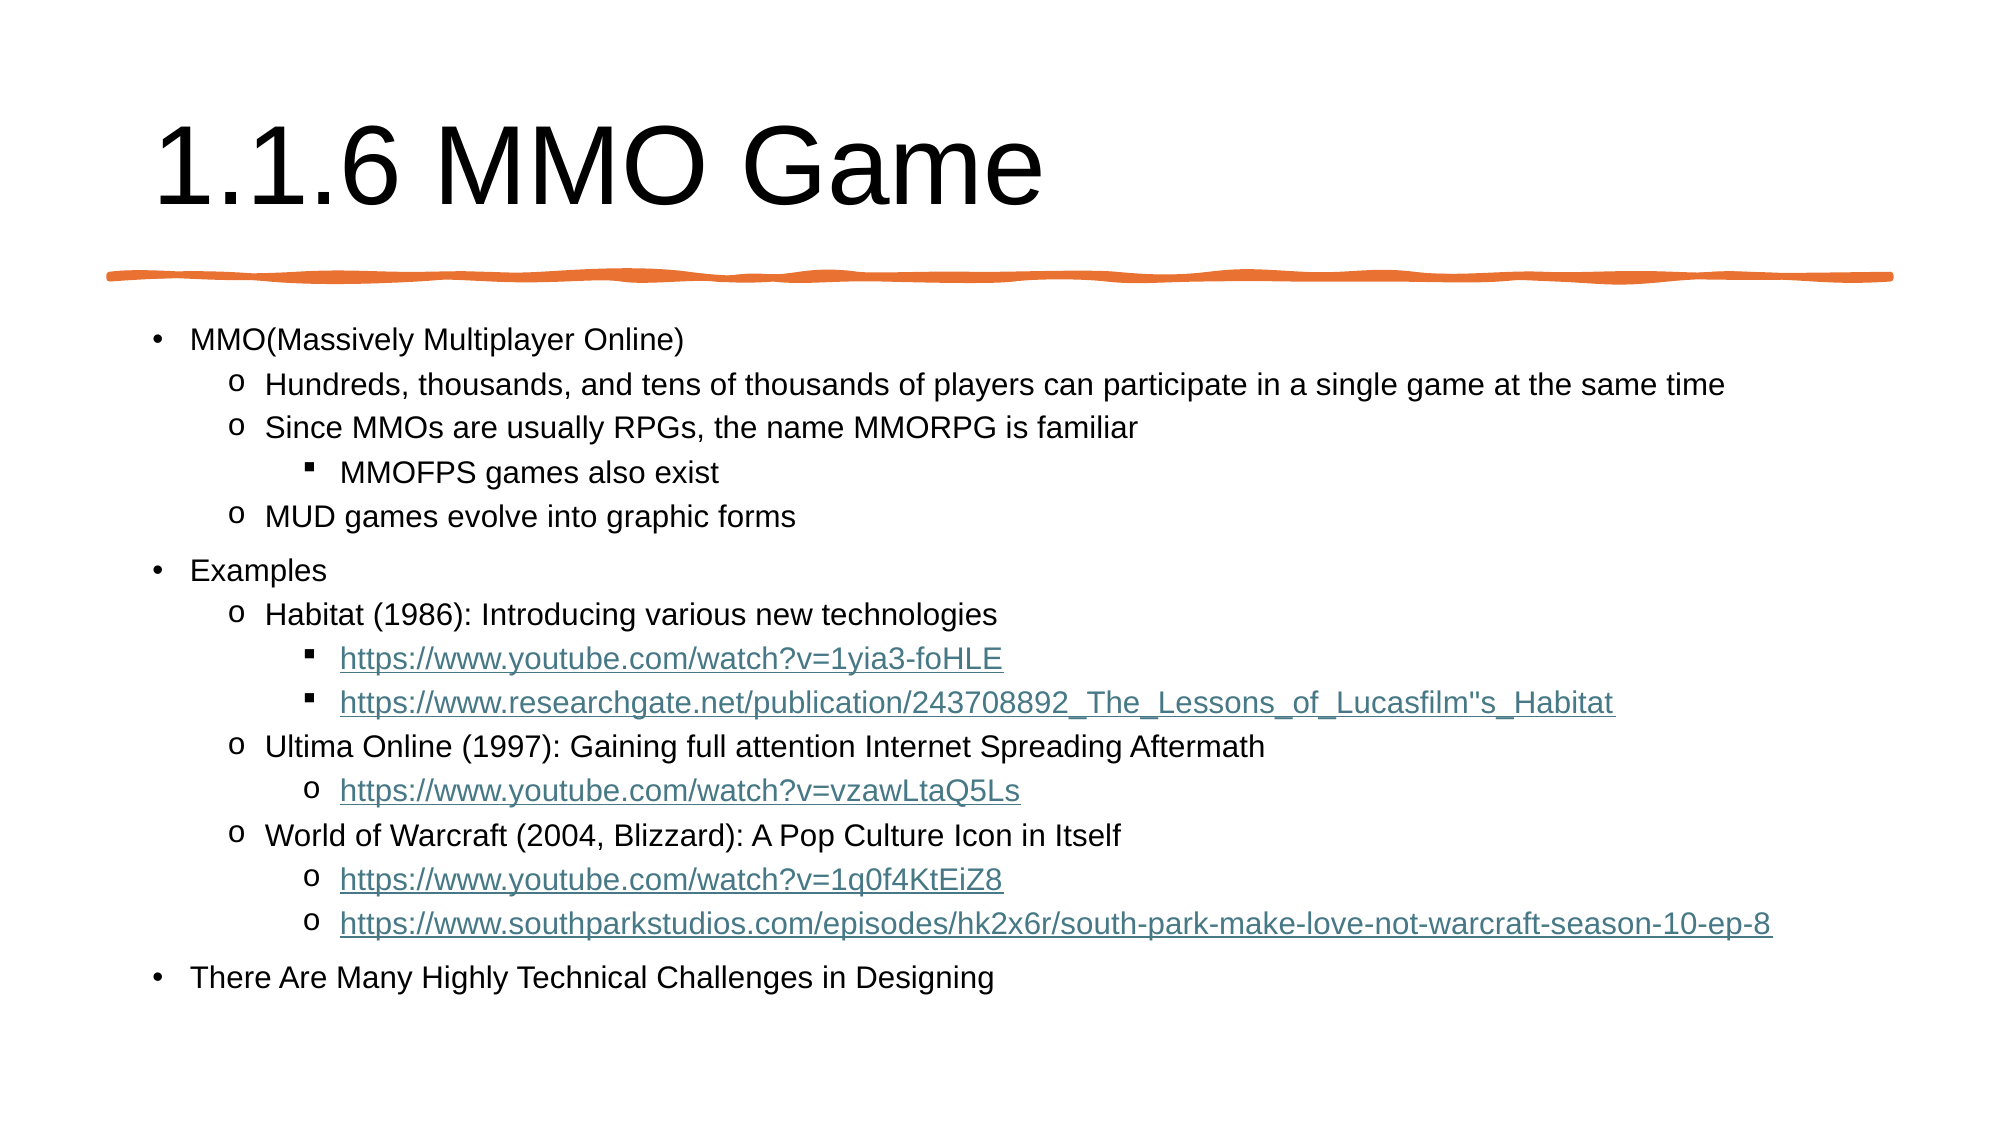

# 1.1.6 MMO Game

MMO(Massively Multiplayer Online)
Hundreds, thousands, and tens of thousands of players can participate in a single game at the same time
Since MMOs are usually RPGs, the name MMORPG is familiar
MMOFPS games also exist
MUD games evolve into graphic forms
Examples
Habitat (1986): Introducing various new technologies
https://www.youtube.com/watch?v=1yia3-foHLE
https://www.researchgate.net/publication/243708892_The_Lessons_of_Lucasfilm''s_Habitat
Ultima Online (1997): Gaining full attention Internet Spreading Aftermath
https://www.youtube.com/watch?v=vzawLtaQ5Ls
World of Warcraft (2004, Blizzard): A Pop Culture Icon in Itself
https://www.youtube.com/watch?v=1q0f4KtEiZ8
https://www.southparkstudios.com/episodes/hk2x6r/south-park-make-love-not-warcraft-season-10-ep-8
There Are Many Highly Technical Challenges in Designing